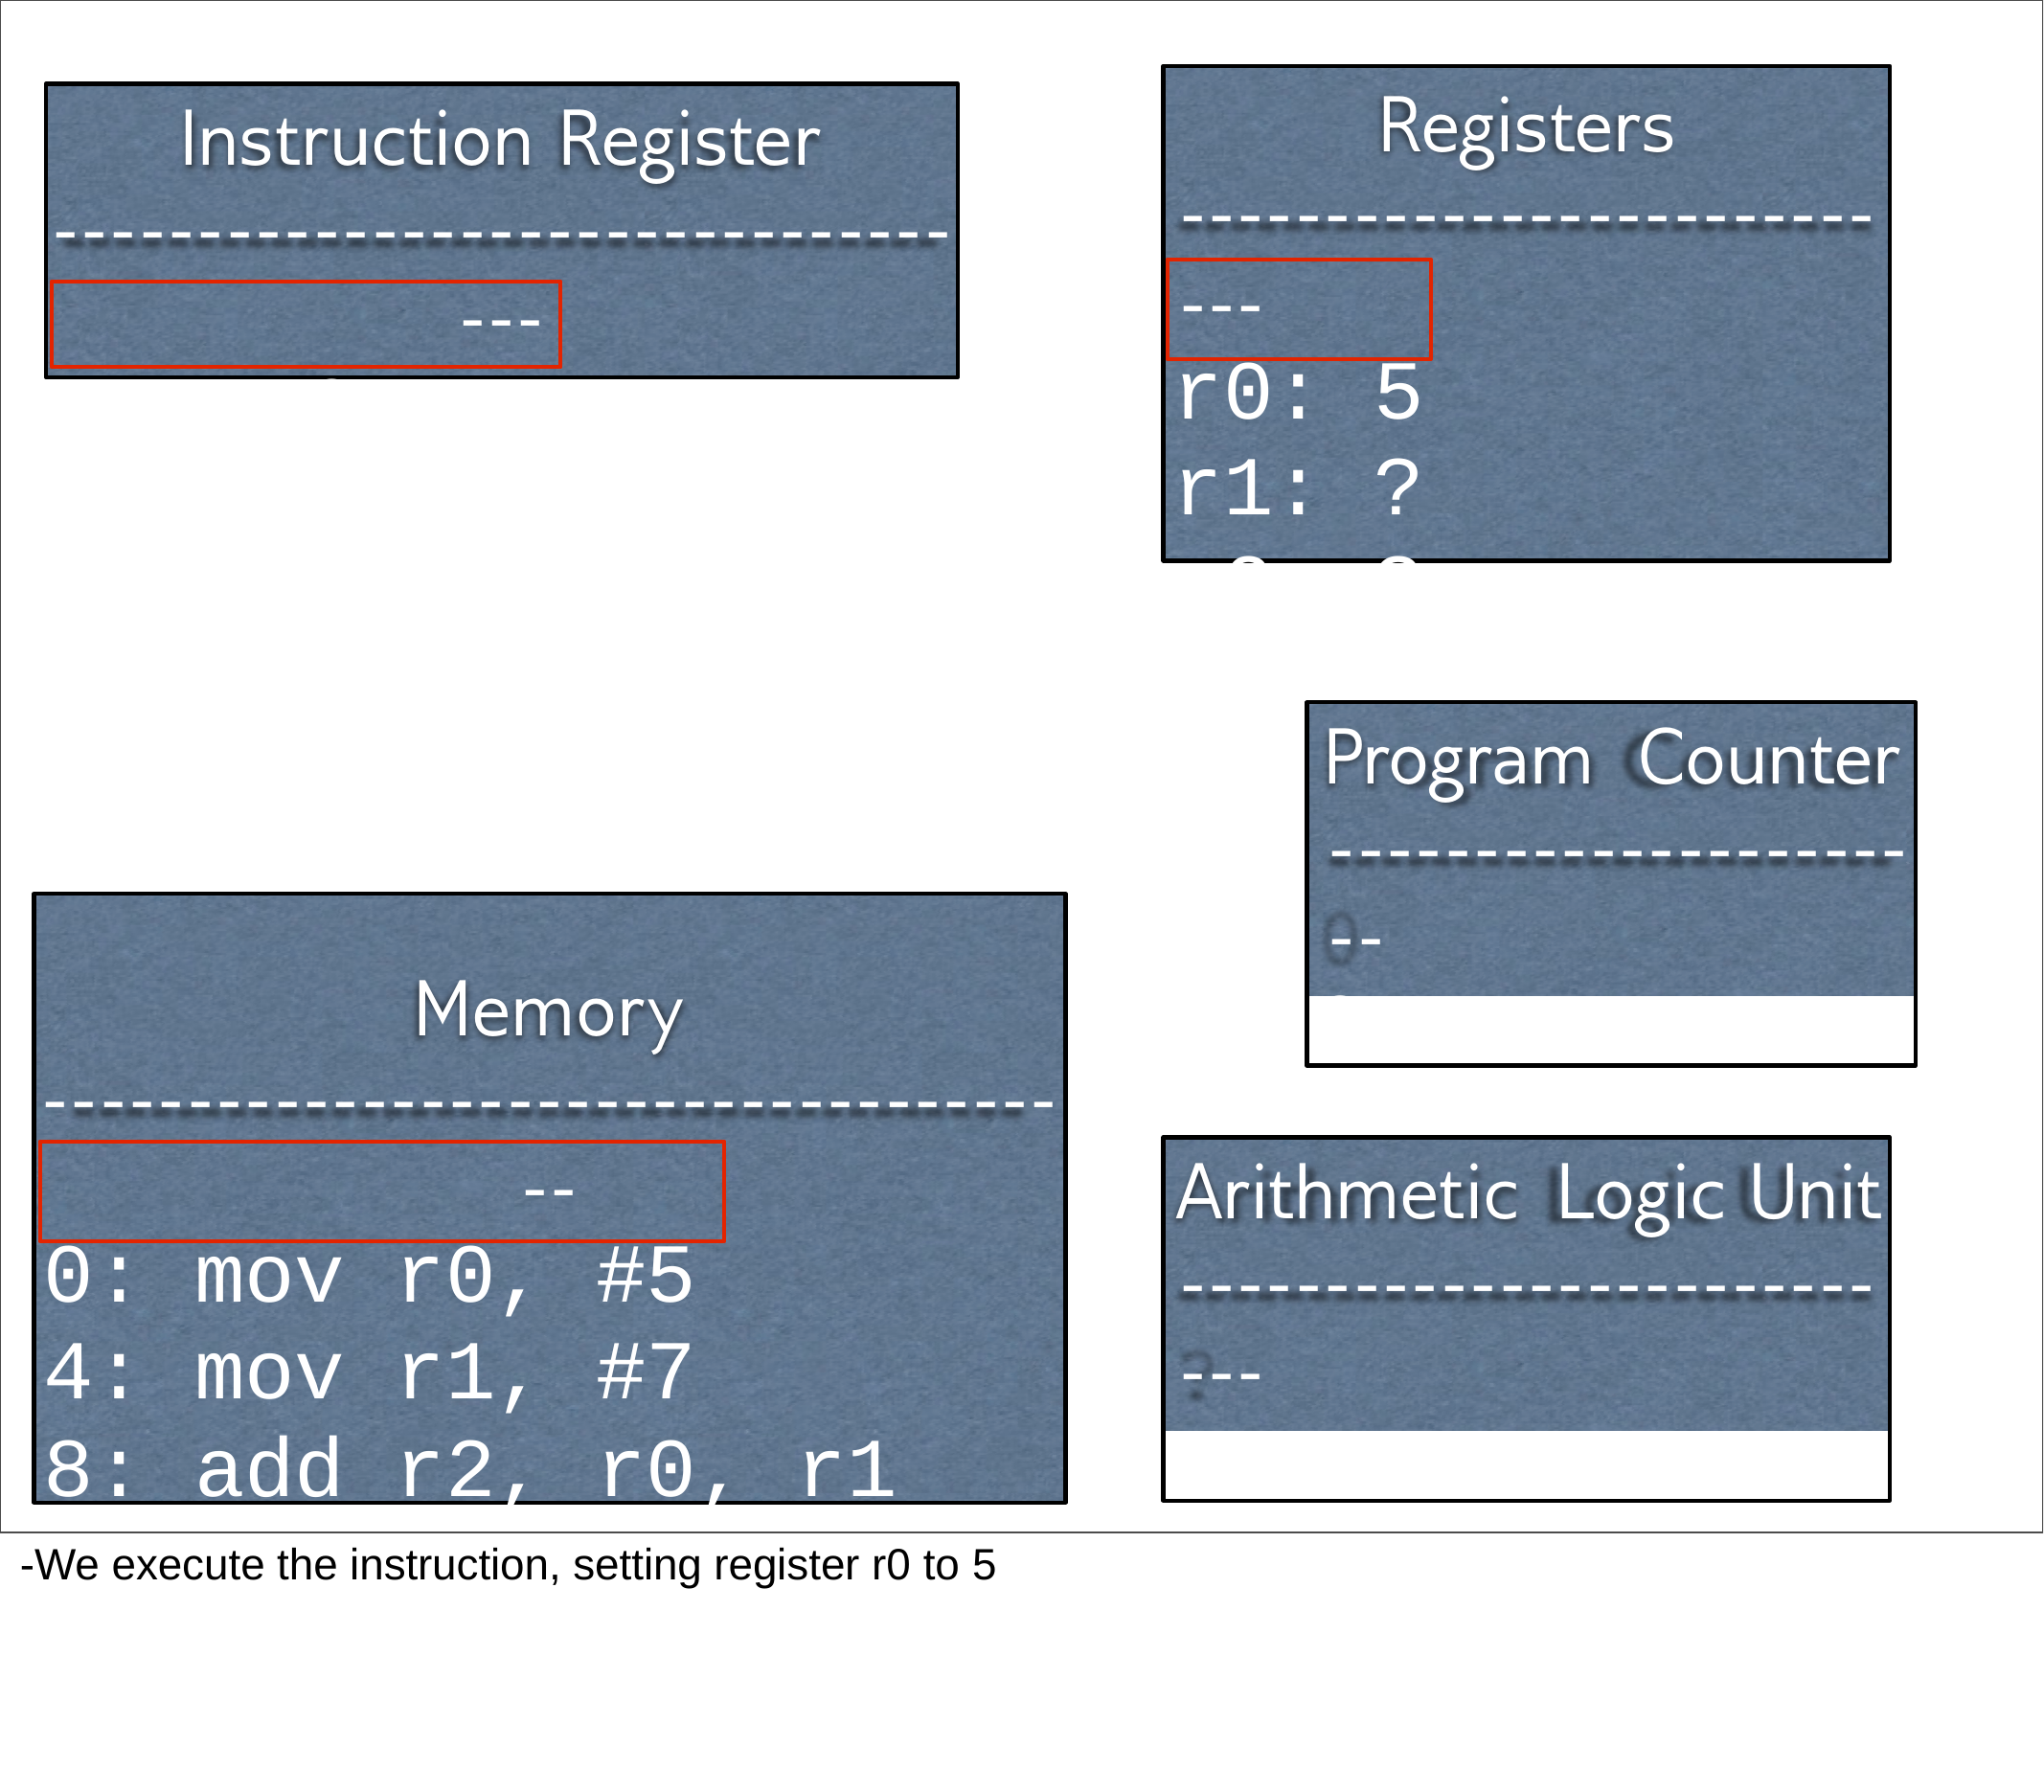

# Registers

Instruction Register
----------------------------------
mov r0, #5
---------------------------
r0: 5
r1: ?
r2: ?

Program	Counter
----------------------
0

Memory
-------------------------------------
0: mov r0, #5
4: mov r1, #7
8: add r2, r0, r1

Arithmetic	Logic	Unit
---------------------------
?

-We execute the instruction, setting register r0 to 5